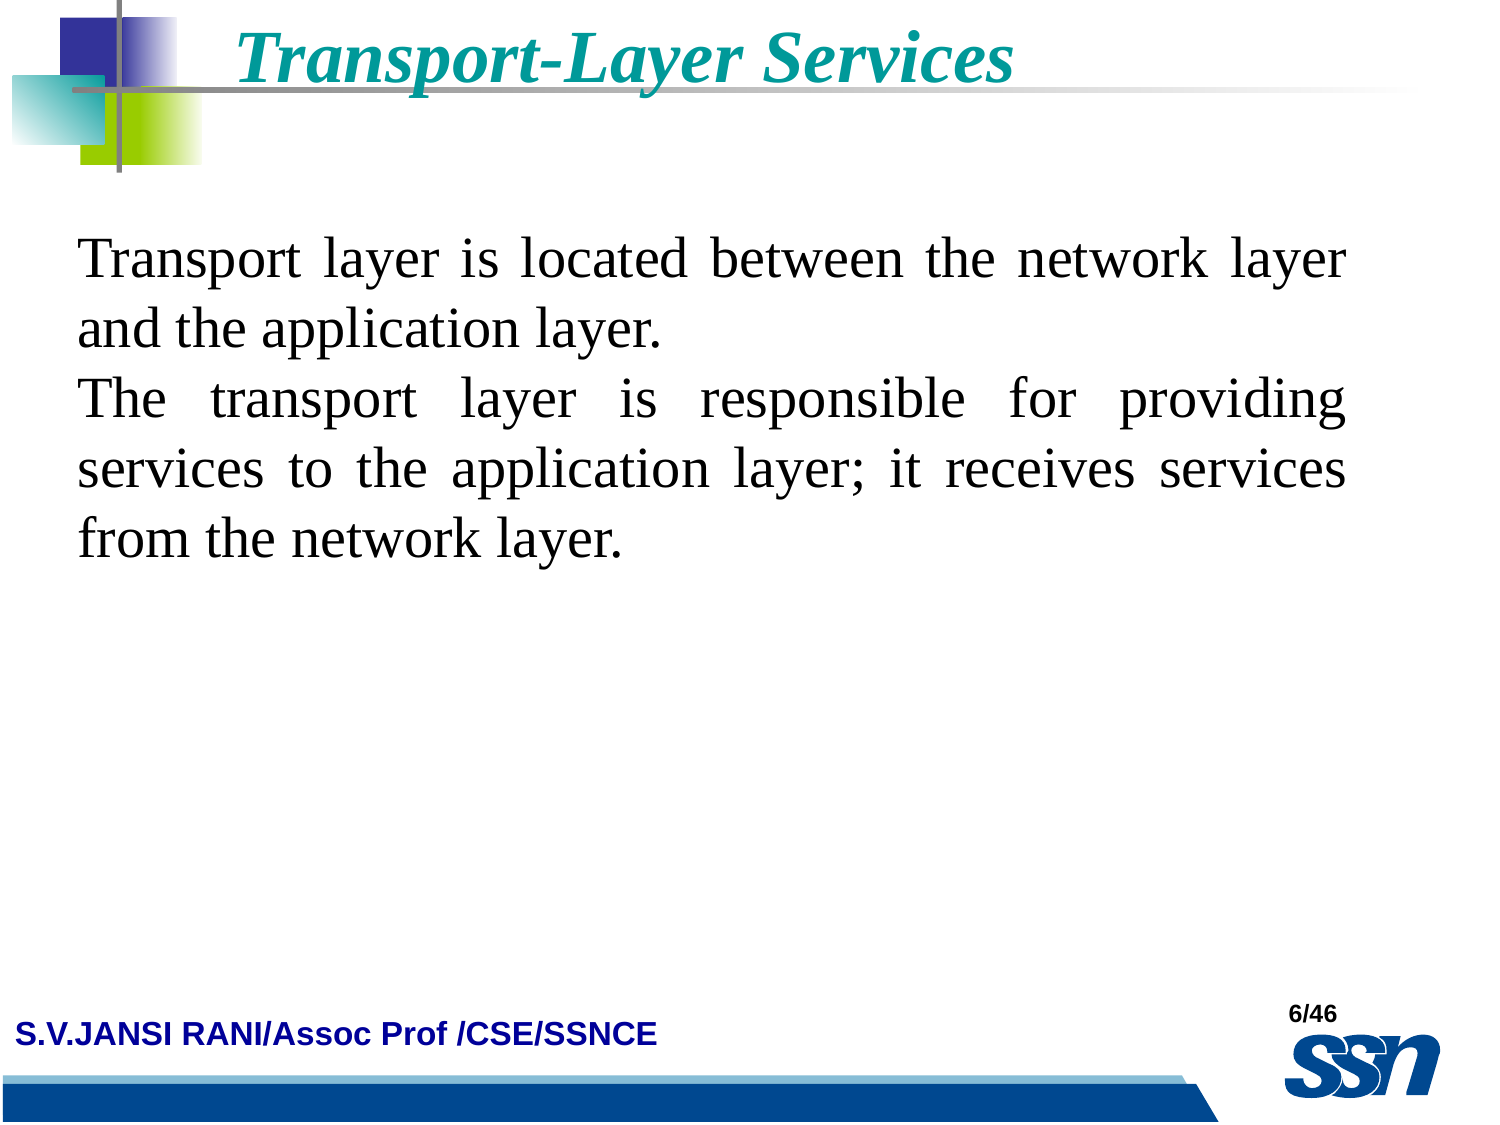

Transport-Layer Services

Transport layer is located between the network layer and the application layer.
The transport layer is responsible for providing services to the application layer; it receives services from the network layer.